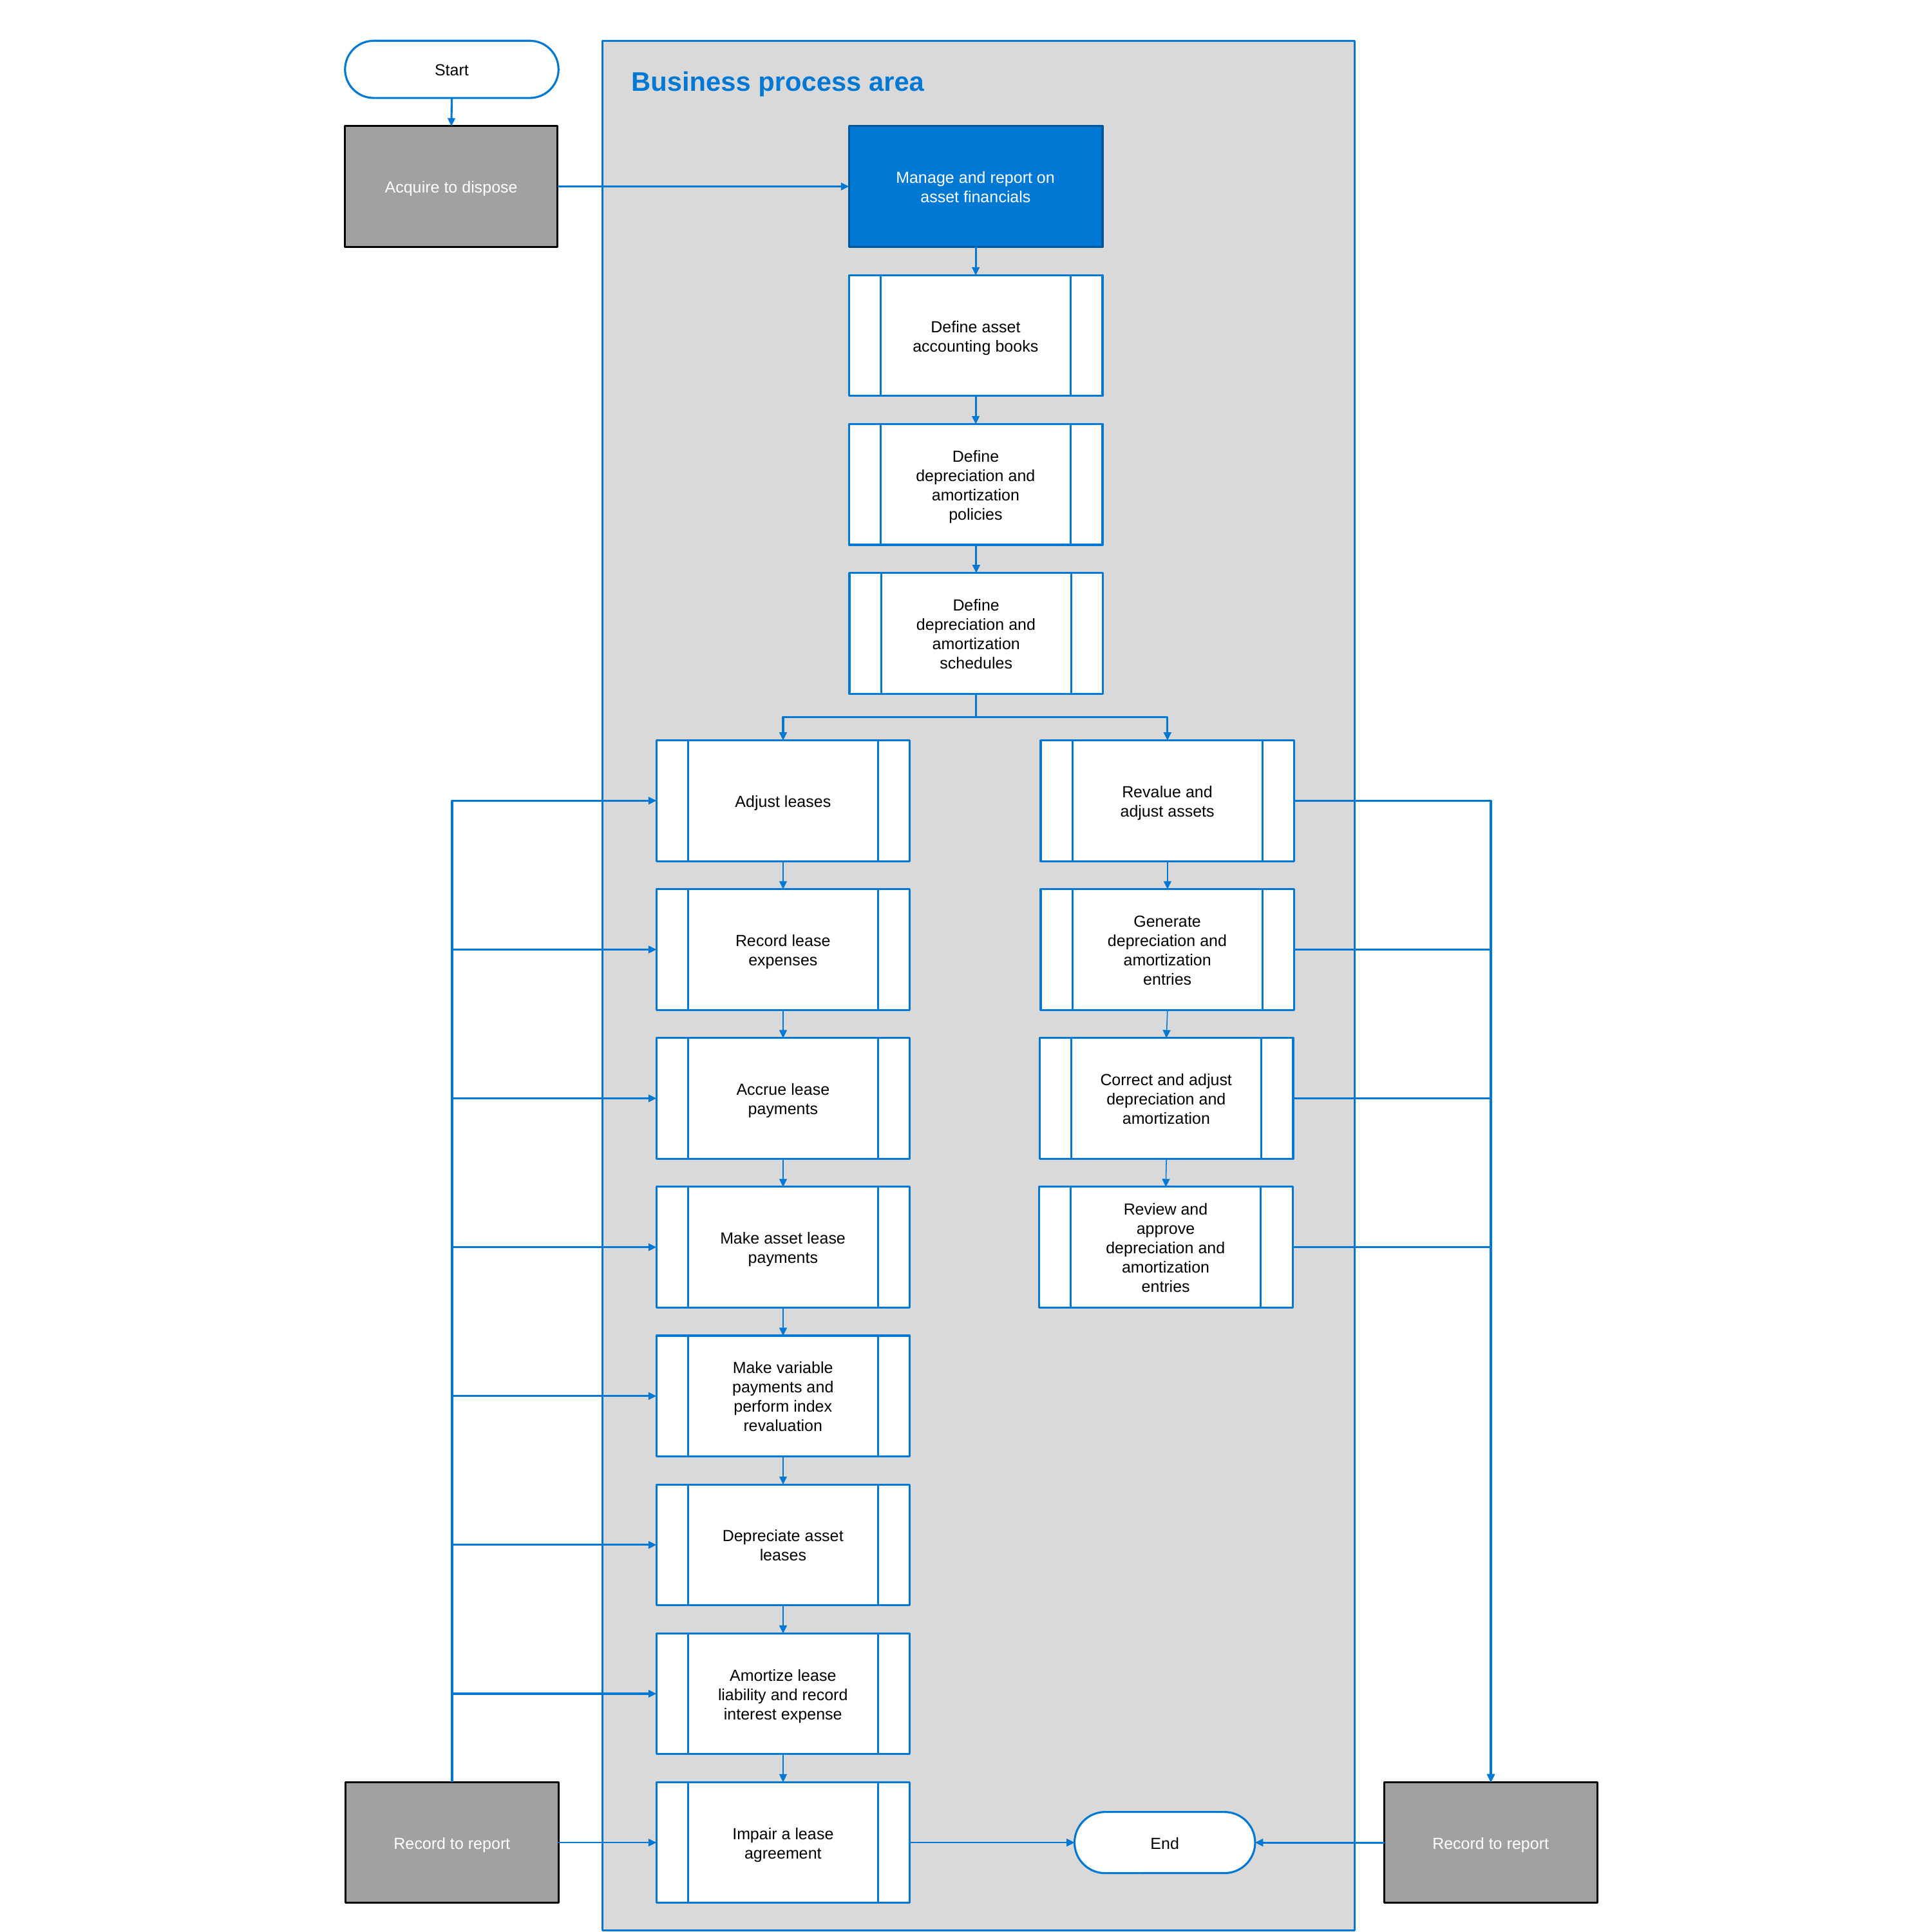

Start
Business process area
Acquire to dispose
Manage and report on asset financials
Define asset accounting books
Define depreciation and amortization policies
Define depreciation and amortization schedules
Adjust leases
Revalue and adjust assets
Record lease expenses
Generate depreciation and amortization entries
Accrue lease payments
Correct and adjust depreciation and amortization
Make asset lease payments
Review and approve depreciation and amortization entries
Make variable payments and perform index revaluation
Depreciate asset leases
Amortize lease liability and record interest expense
Record to report
Impair a lease agreement
Record to report
End